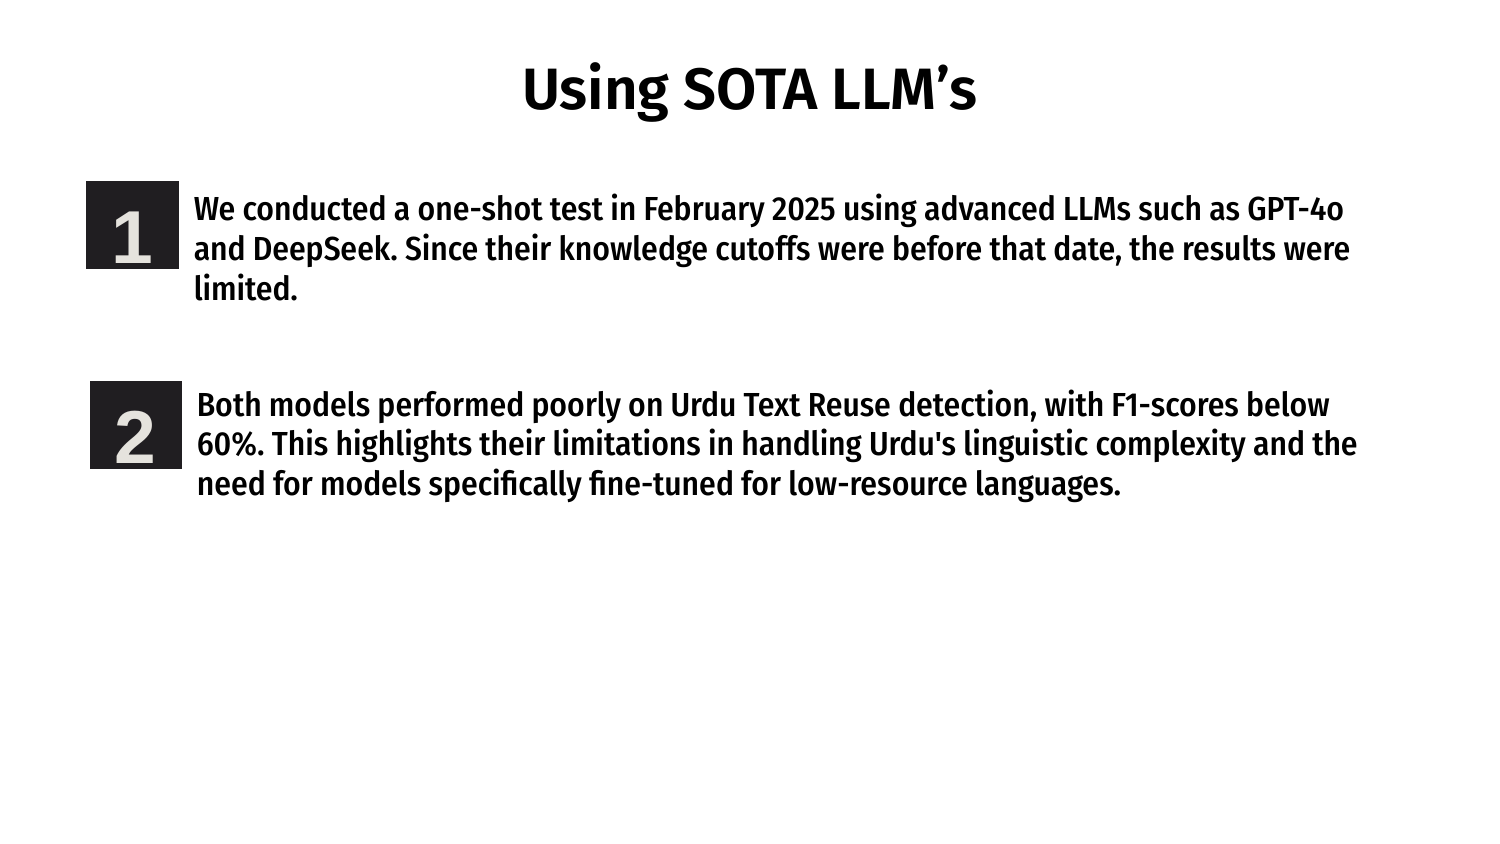

Using SOTA LLM’s
1

We conducted a one-shot test in February 2025 using advanced LLMs such as GPT-4o and DeepSeek. Since their knowledge cutoffs were before that date, the results were limited.

Both models performed poorly on Urdu Text Reuse detection, with F1-scores below 60%. This highlights their limitations in handling Urdu's linguistic complexity and the need for models specifically fine-tuned for low-resource languages.
2